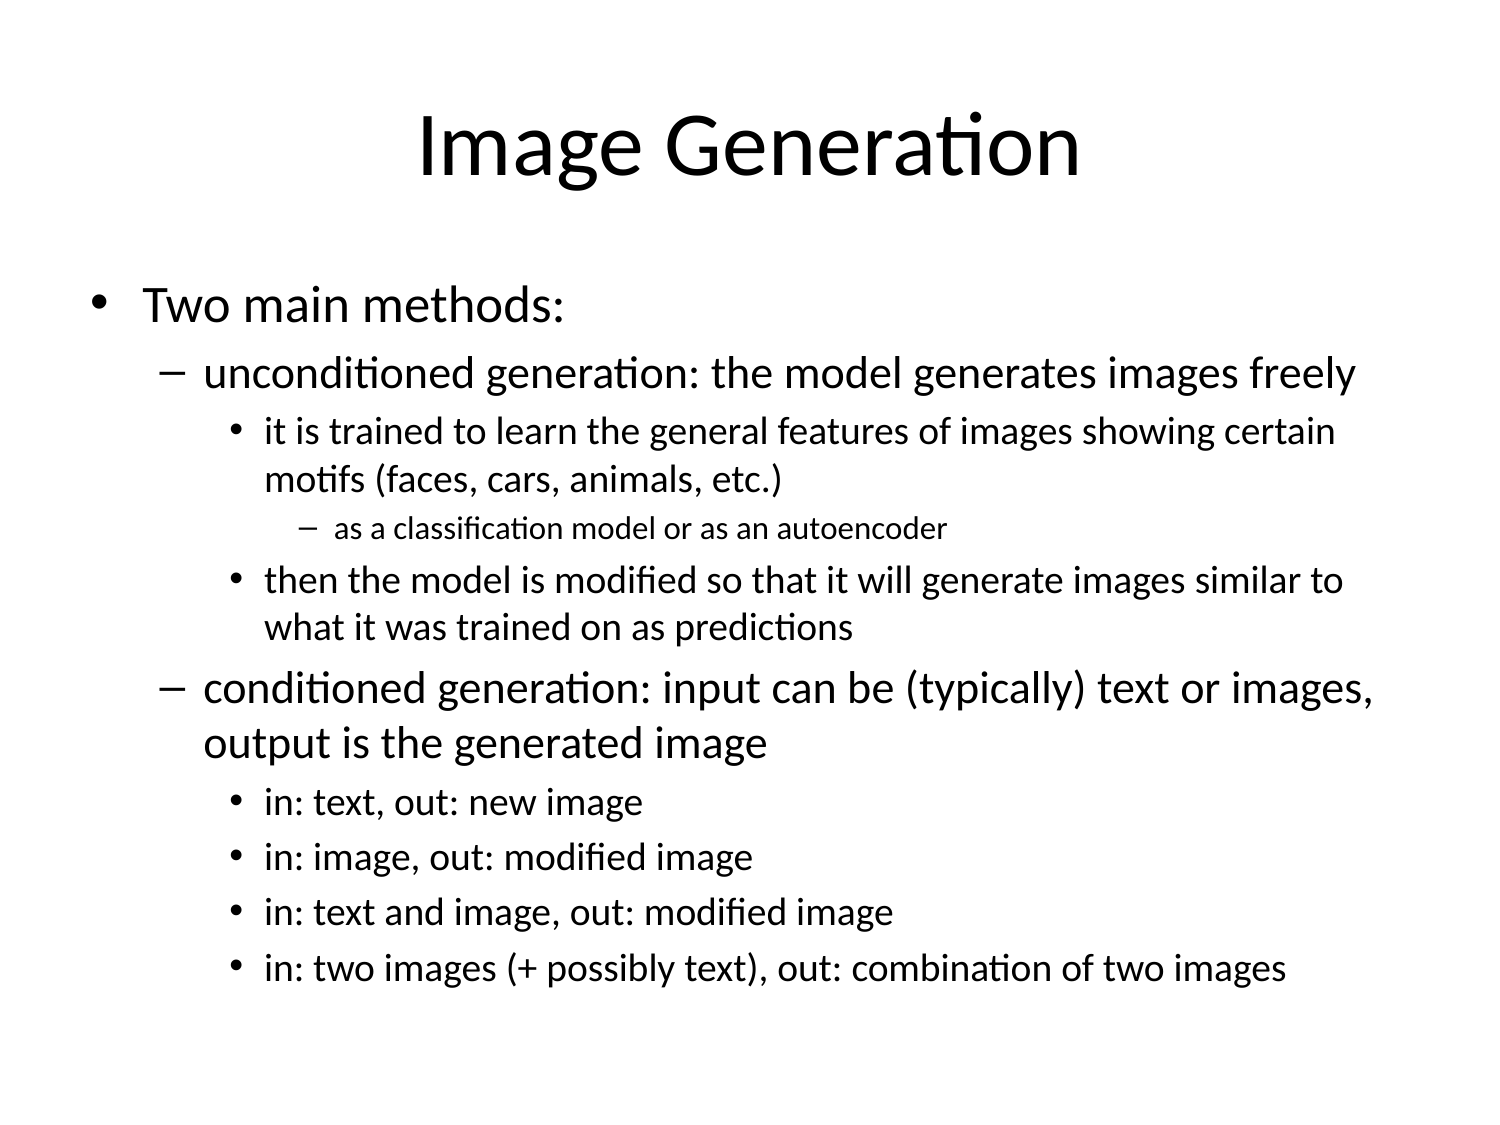

# Image Generation
Two main methods:
unconditioned generation: the model generates images freely
it is trained to learn the general features of images showing certain motifs (faces, cars, animals, etc.)
as a classification model or as an autoencoder
then the model is modified so that it will generate images similar to what it was trained on as predictions
conditioned generation: input can be (typically) text or images, output is the generated image
in: text, out: new image
in: image, out: modified image
in: text and image, out: modified image
in: two images (+ possibly text), out: combination of two images